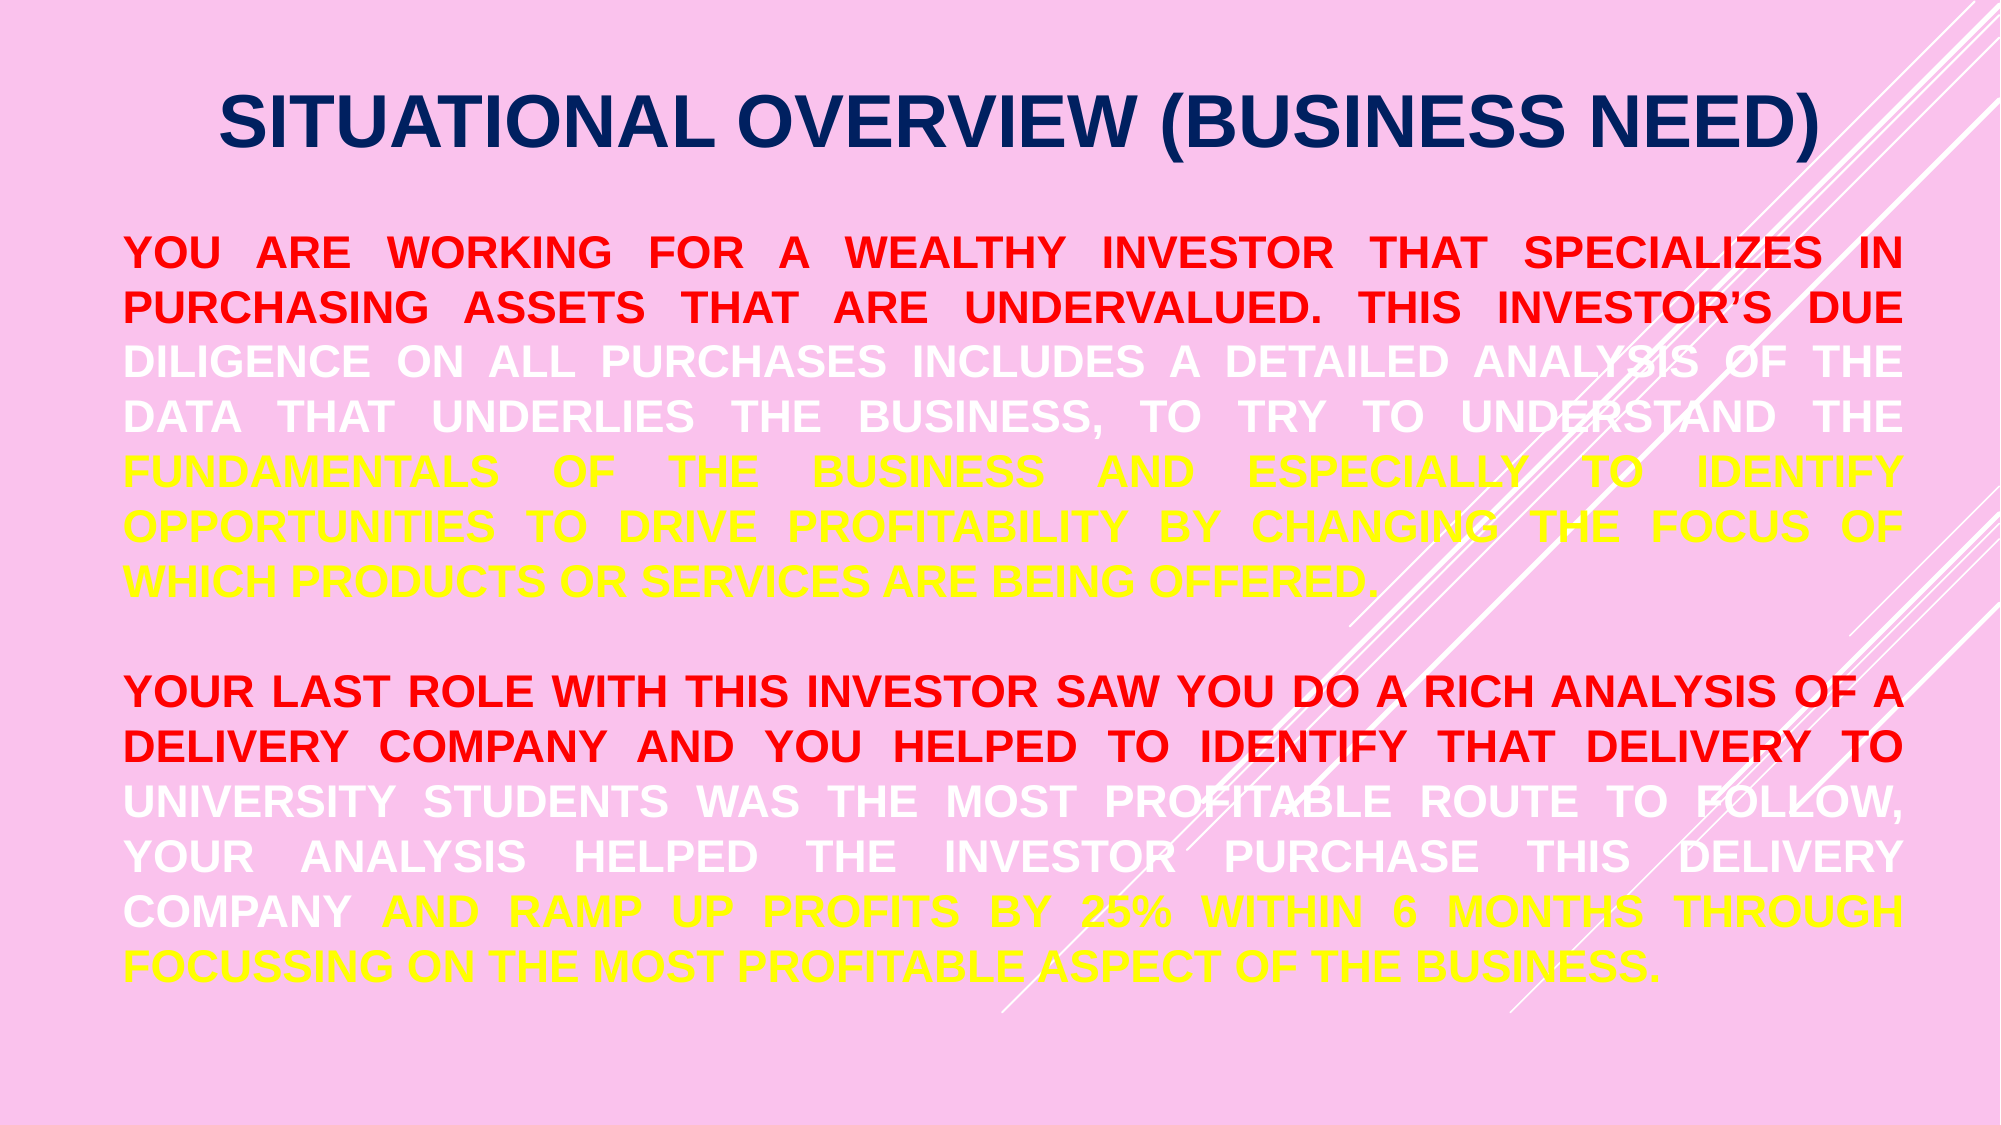

SITUATIONAL OVERVIEW (BUSINESS NEED)

YOU ARE WORKING FOR A WEALTHY INVESTOR THAT SPECIALIZES IN PURCHASING ASSETS THAT ARE UNDERVALUED. THIS INVESTOR’S DUE DILIGENCE ON ALL PURCHASES INCLUDES A DETAILED ANALYSIS OF THE DATA THAT UNDERLIES THE BUSINESS, TO TRY TO UNDERSTAND THE FUNDAMENTALS OF THE BUSINESS AND ESPECIALLY TO IDENTIFY OPPORTUNITIES TO DRIVE PROFITABILITY BY CHANGING THE FOCUS OF WHICH PRODUCTS OR SERVICES ARE BEING OFFERED.

YOUR LAST ROLE WITH THIS INVESTOR SAW YOU DO A RICH ANALYSIS OF A DELIVERY COMPANY AND YOU HELPED TO IDENTIFY THAT DELIVERY TO UNIVERSITY STUDENTS WAS THE MOST PROFITABLE ROUTE TO FOLLOW, YOUR ANALYSIS HELPED THE INVESTOR PURCHASE THIS DELIVERY COMPANY AND RAMP UP PROFITS BY 25% WITHIN 6 MONTHS THROUGH FOCUSSING ON THE MOST PROFITABLE ASPECT OF THE BUSINESS.